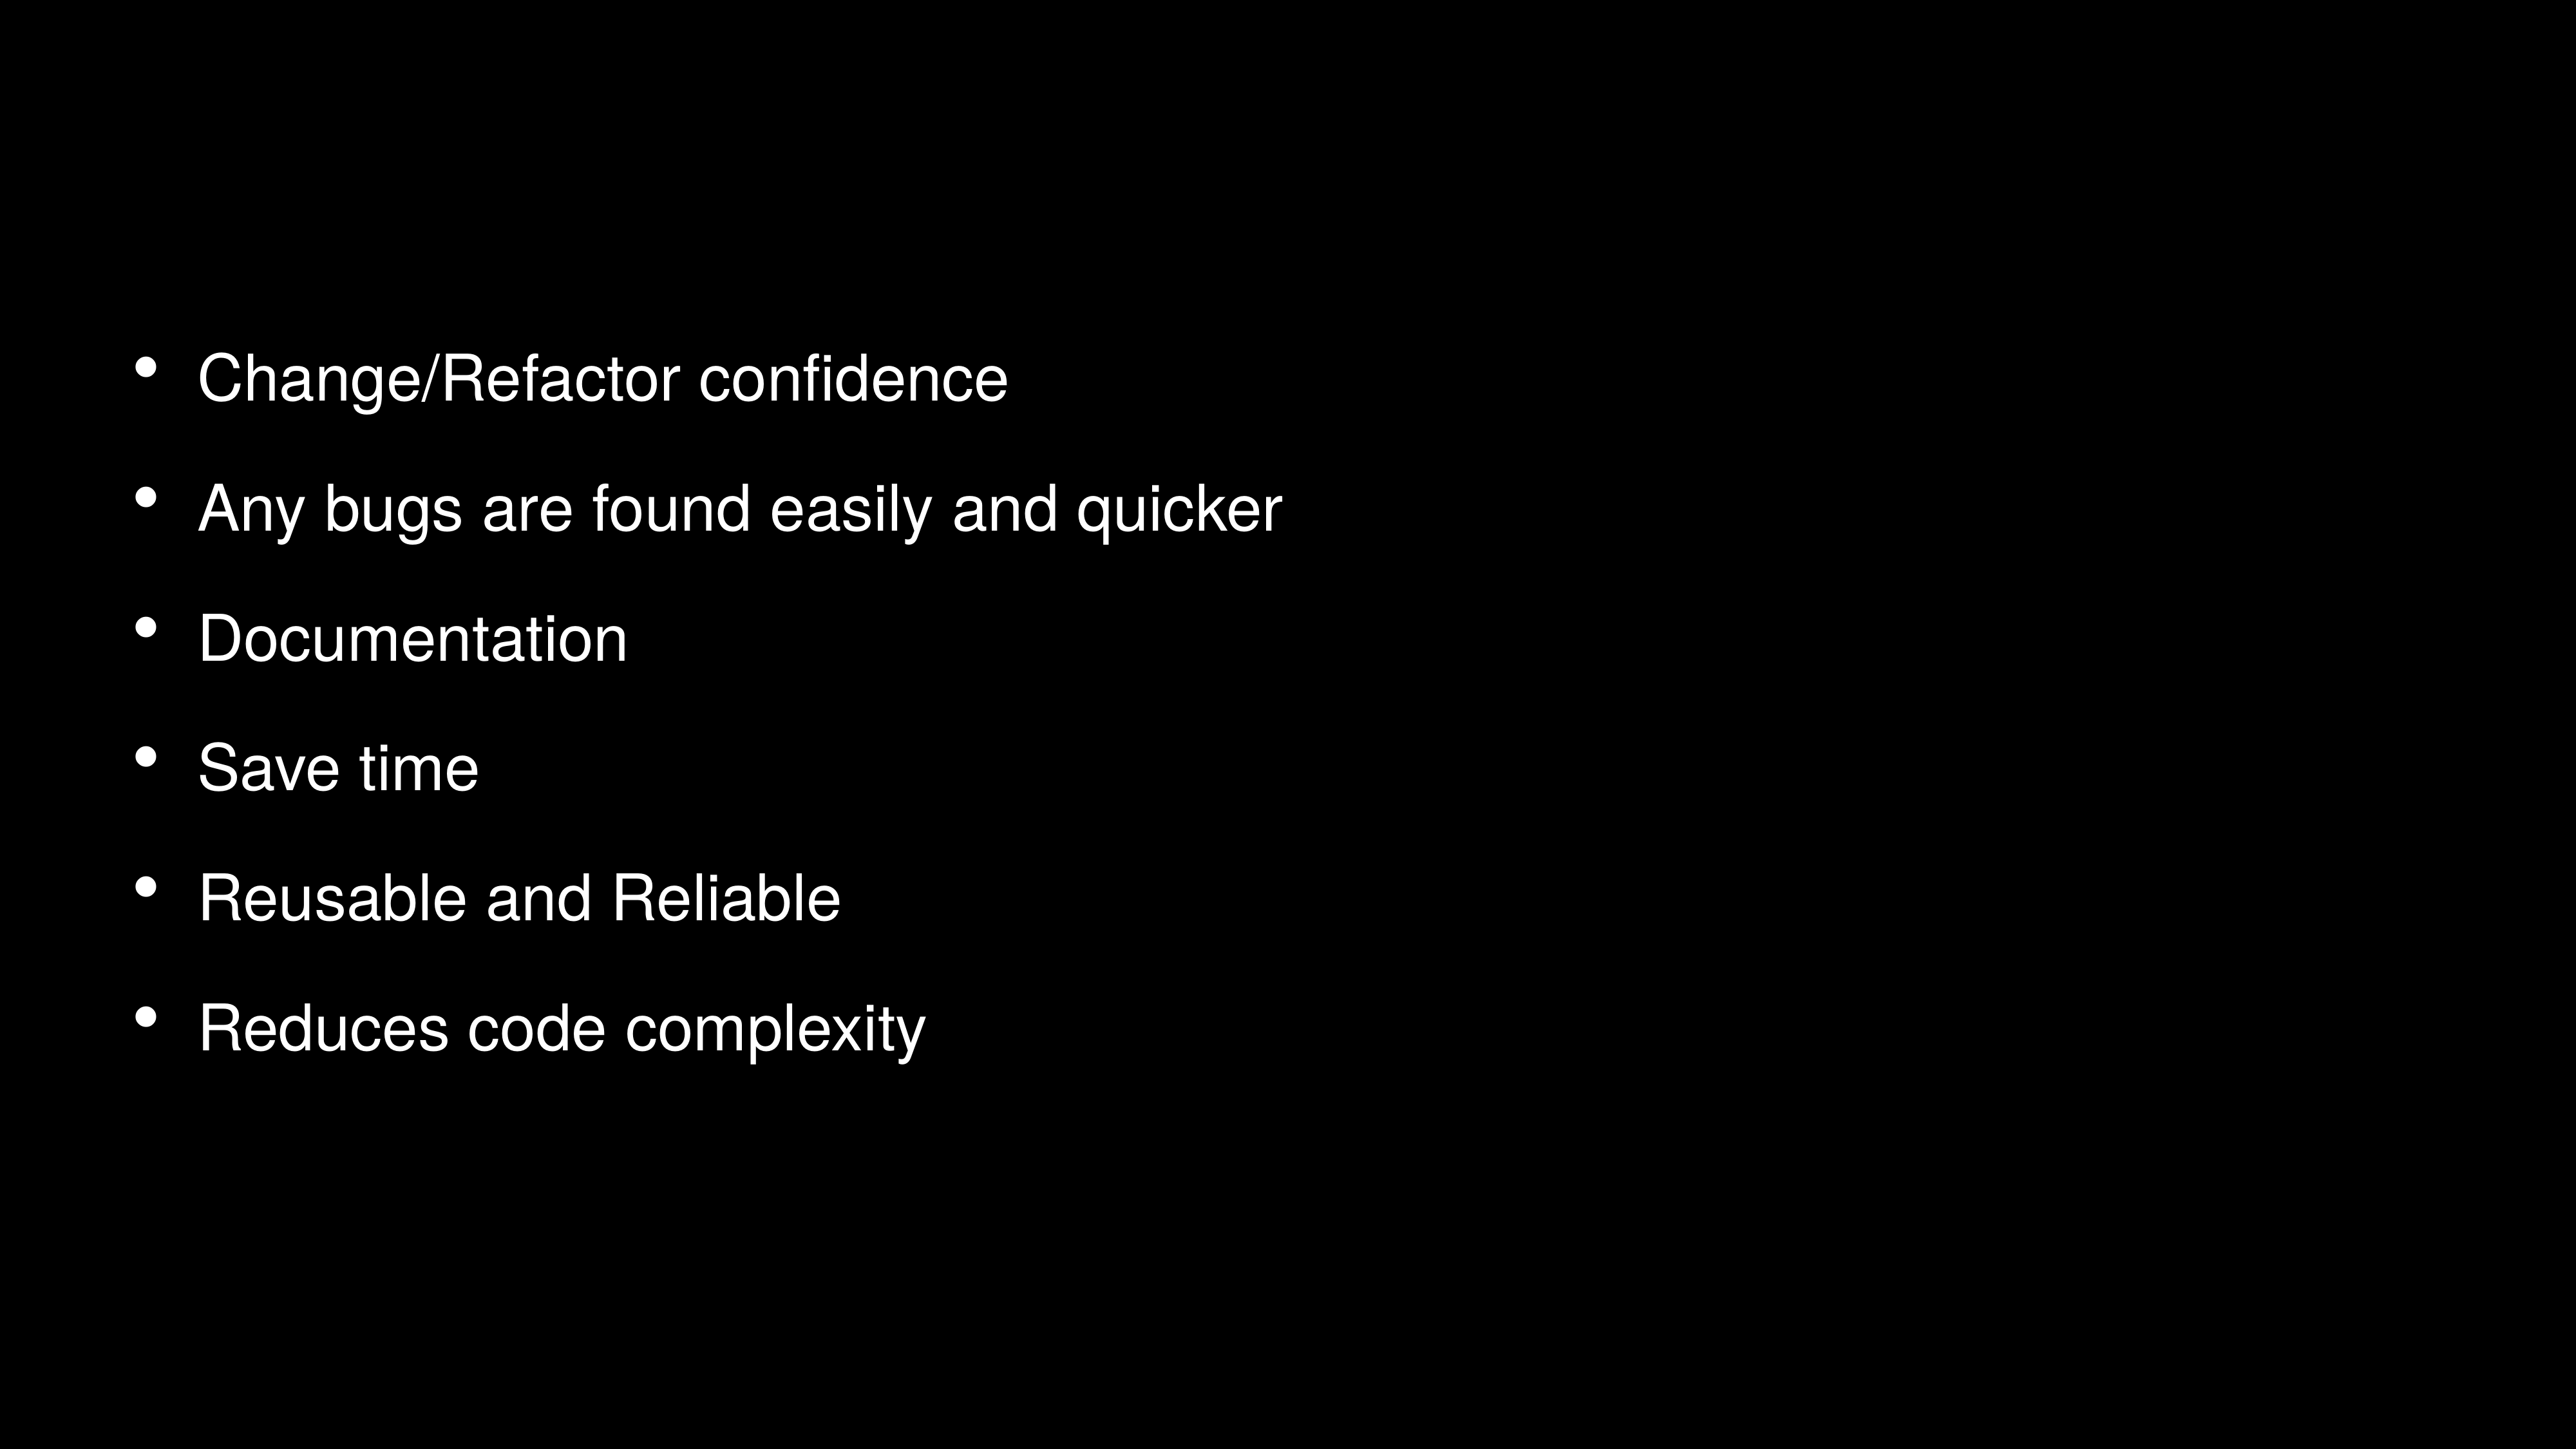

Change/Refactor confidence
Any bugs are found easily and quicker
Documentation
Save time
Reusable and Reliable
Reduces code complexity